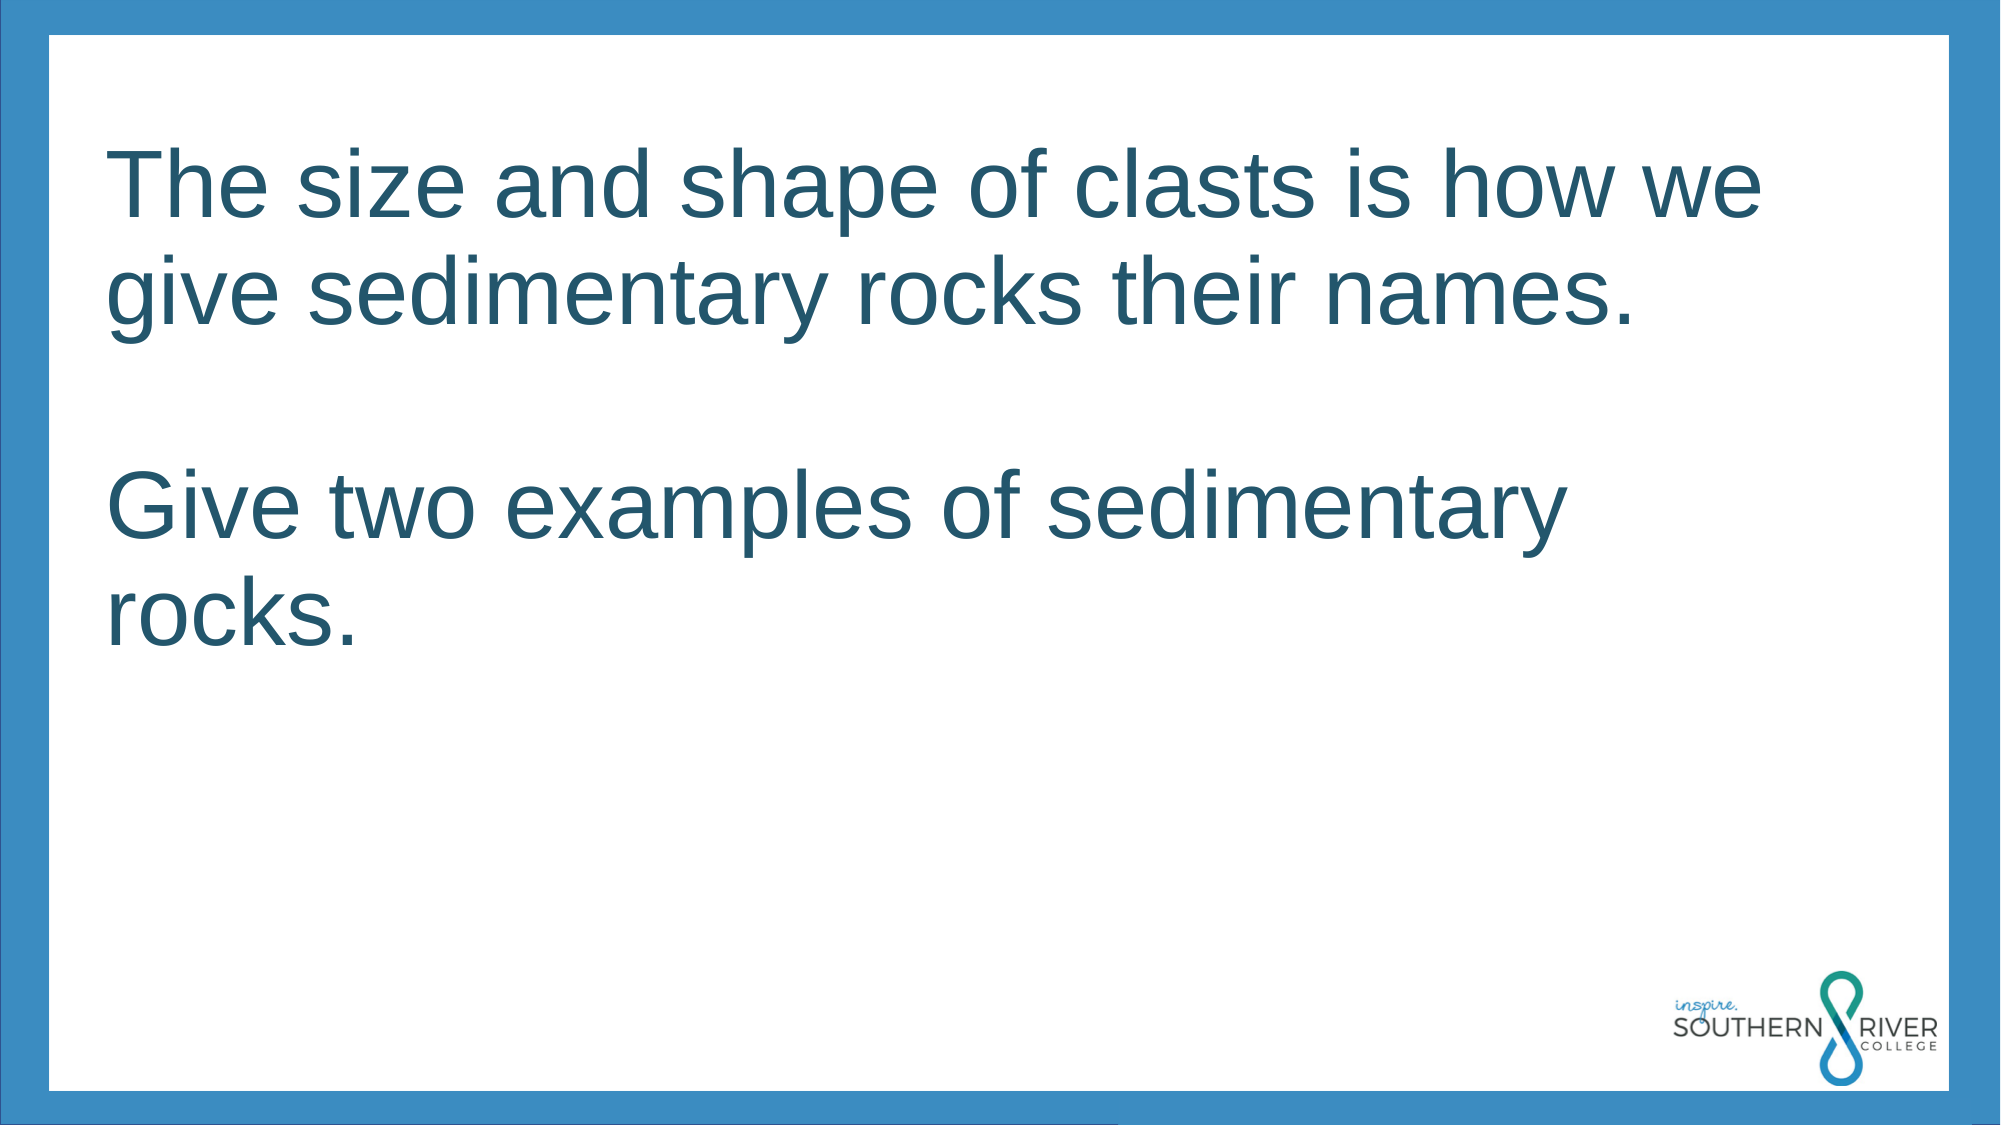

The size and shape of clasts is how we give sedimentary rocks their names.

Give two examples of sedimentary rocks.